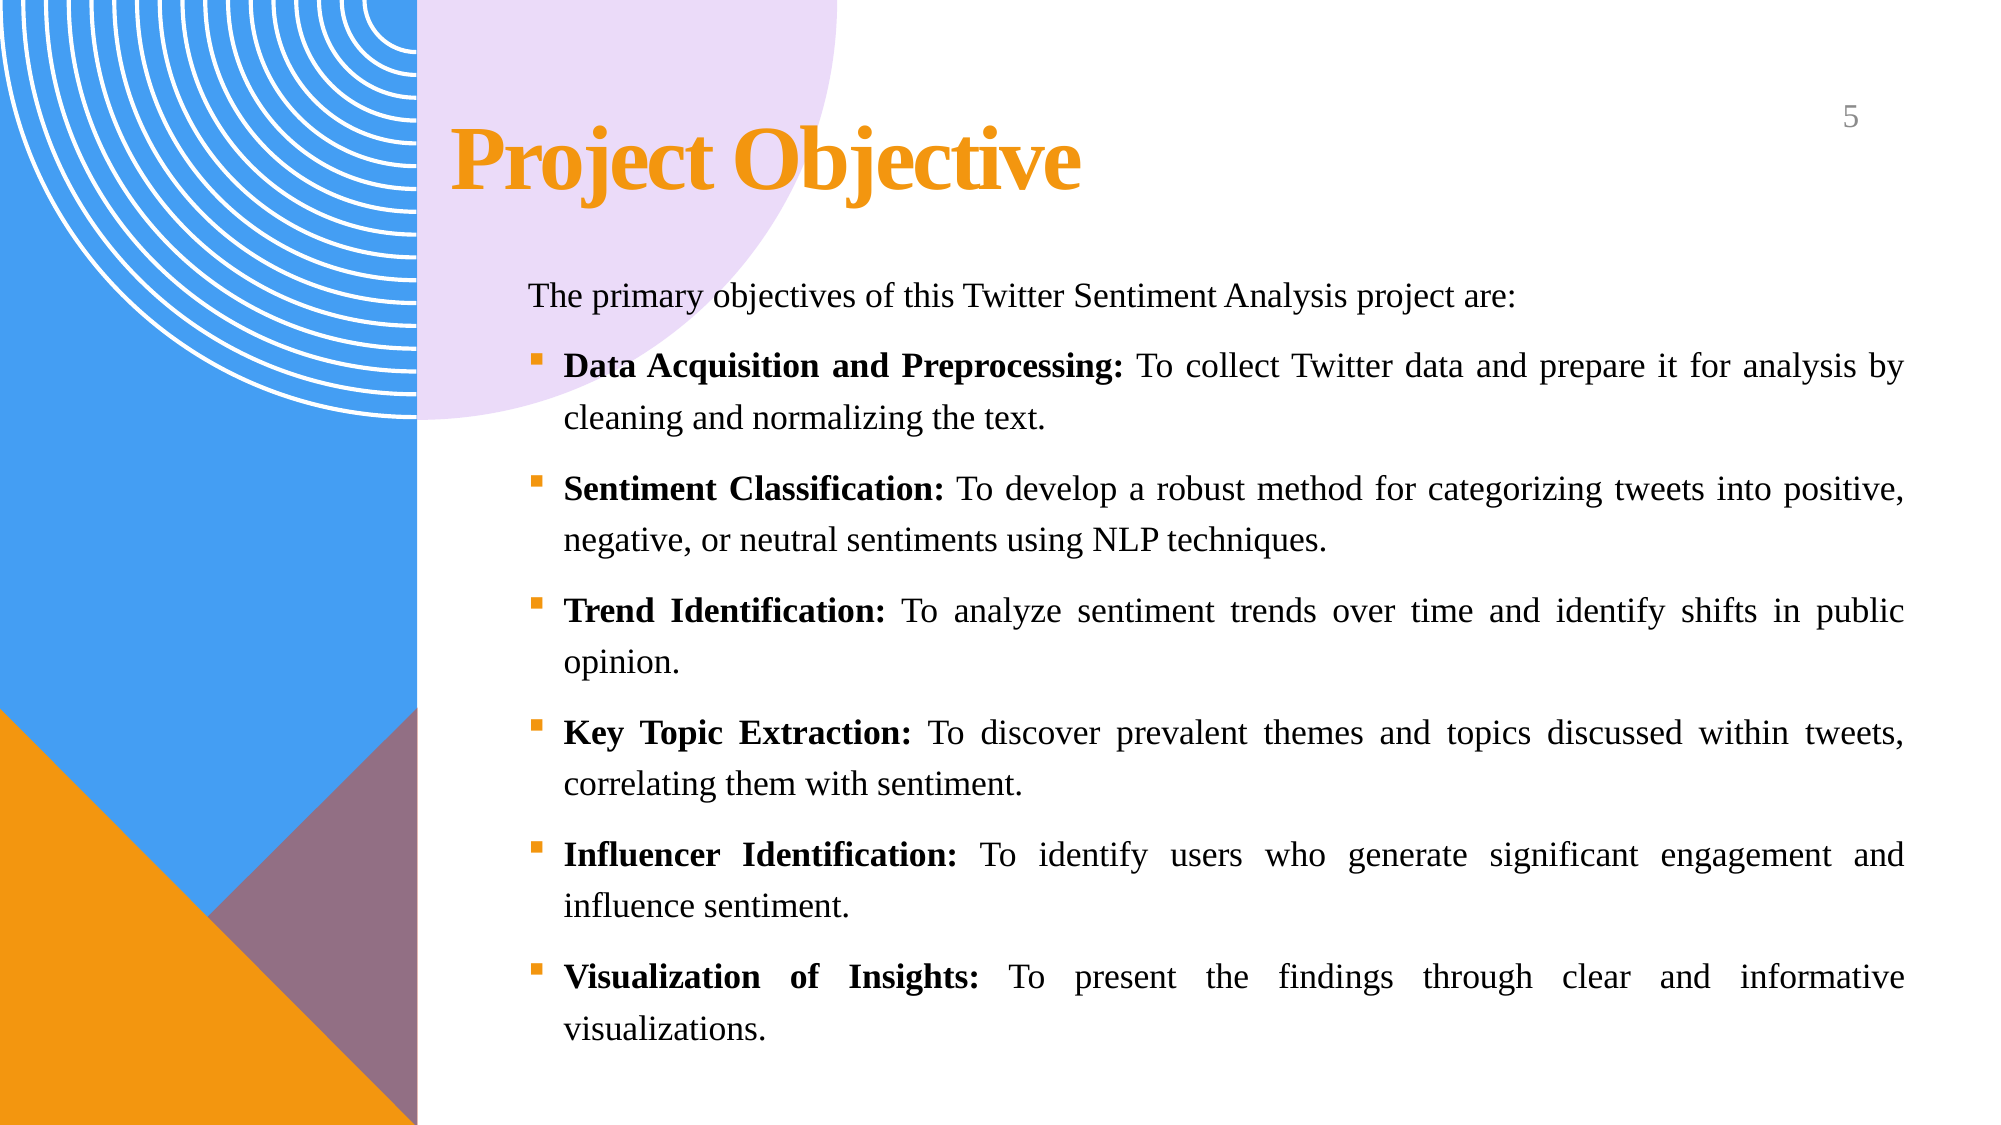

# Project Objective
5
The primary objectives of this Twitter Sentiment Analysis project are:
Data Acquisition and Preprocessing: To collect Twitter data and prepare it for analysis by cleaning and normalizing the text.
Sentiment Classification: To develop a robust method for categorizing tweets into positive, negative, or neutral sentiments using NLP techniques.
Trend Identification: To analyze sentiment trends over time and identify shifts in public opinion.
Key Topic Extraction: To discover prevalent themes and topics discussed within tweets, correlating them with sentiment.
Influencer Identification: To identify users who generate significant engagement and influence sentiment.
Visualization of Insights: To present the findings through clear and informative visualizations.